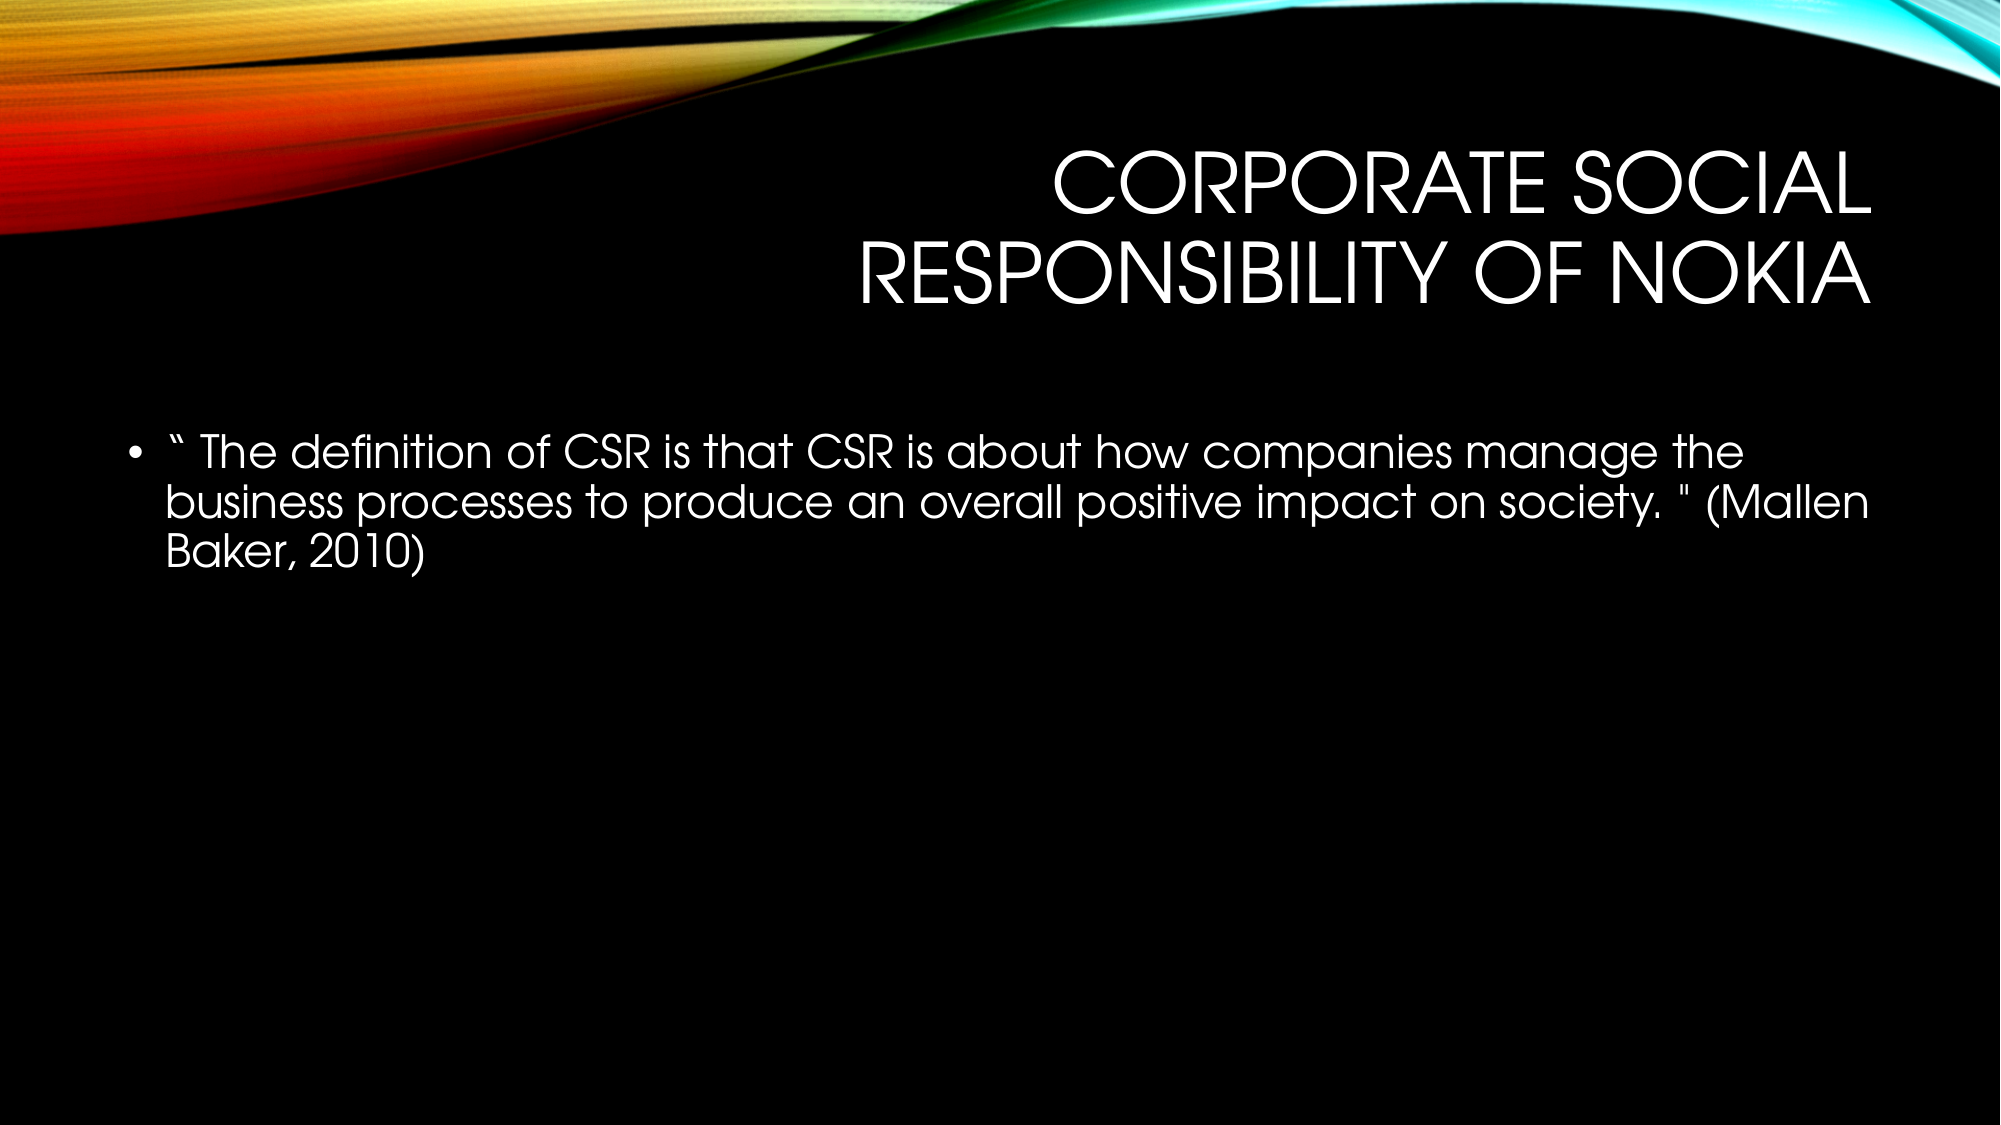

# CORPORATE SOCIAL RESPONSIBILITY OF NOKIA
“ The definition of CSR is that CSR is about how companies manage the business processes to produce an overall positive impact on society. " (Mallen Baker, 2010)